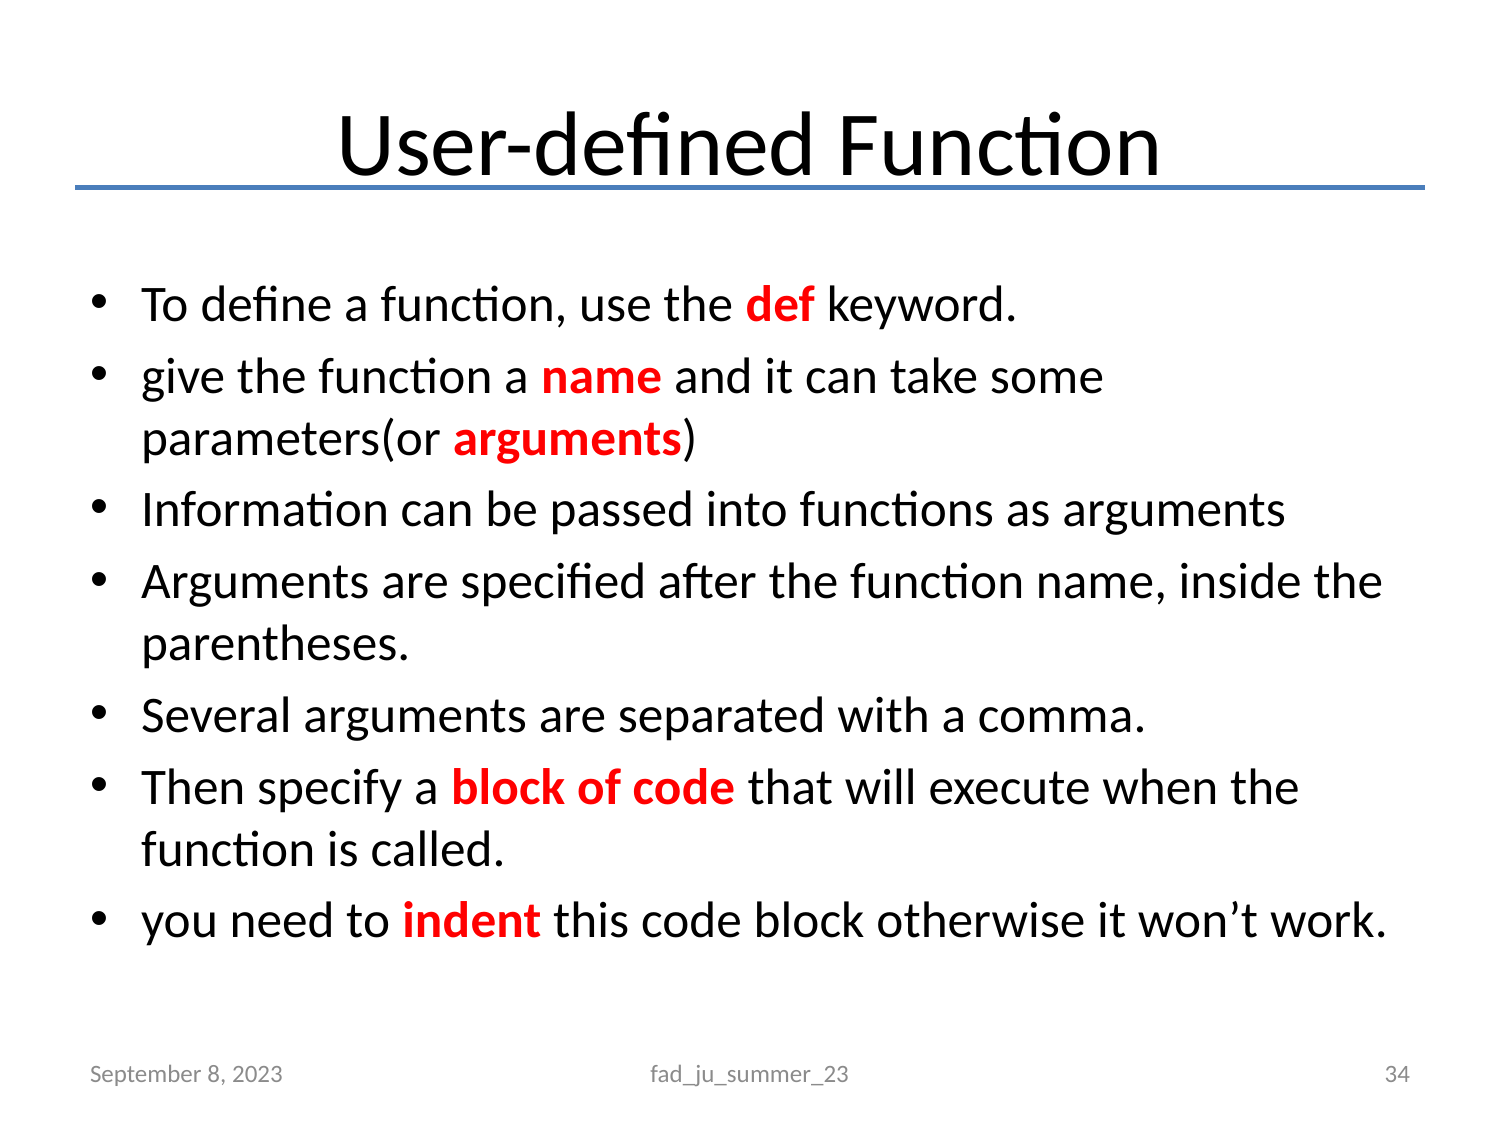

# User-defined Function
To define a function, use the def keyword.
give the function a name and it can take some parameters(or arguments)
Information can be passed into functions as arguments
Arguments are specified after the function name, inside the parentheses.
Several arguments are separated with a comma.
Then specify a block of code that will execute when the function is called.
you need to indent this code block otherwise it won’t work.

September 8, 2023
fad_ju_summer_23
34